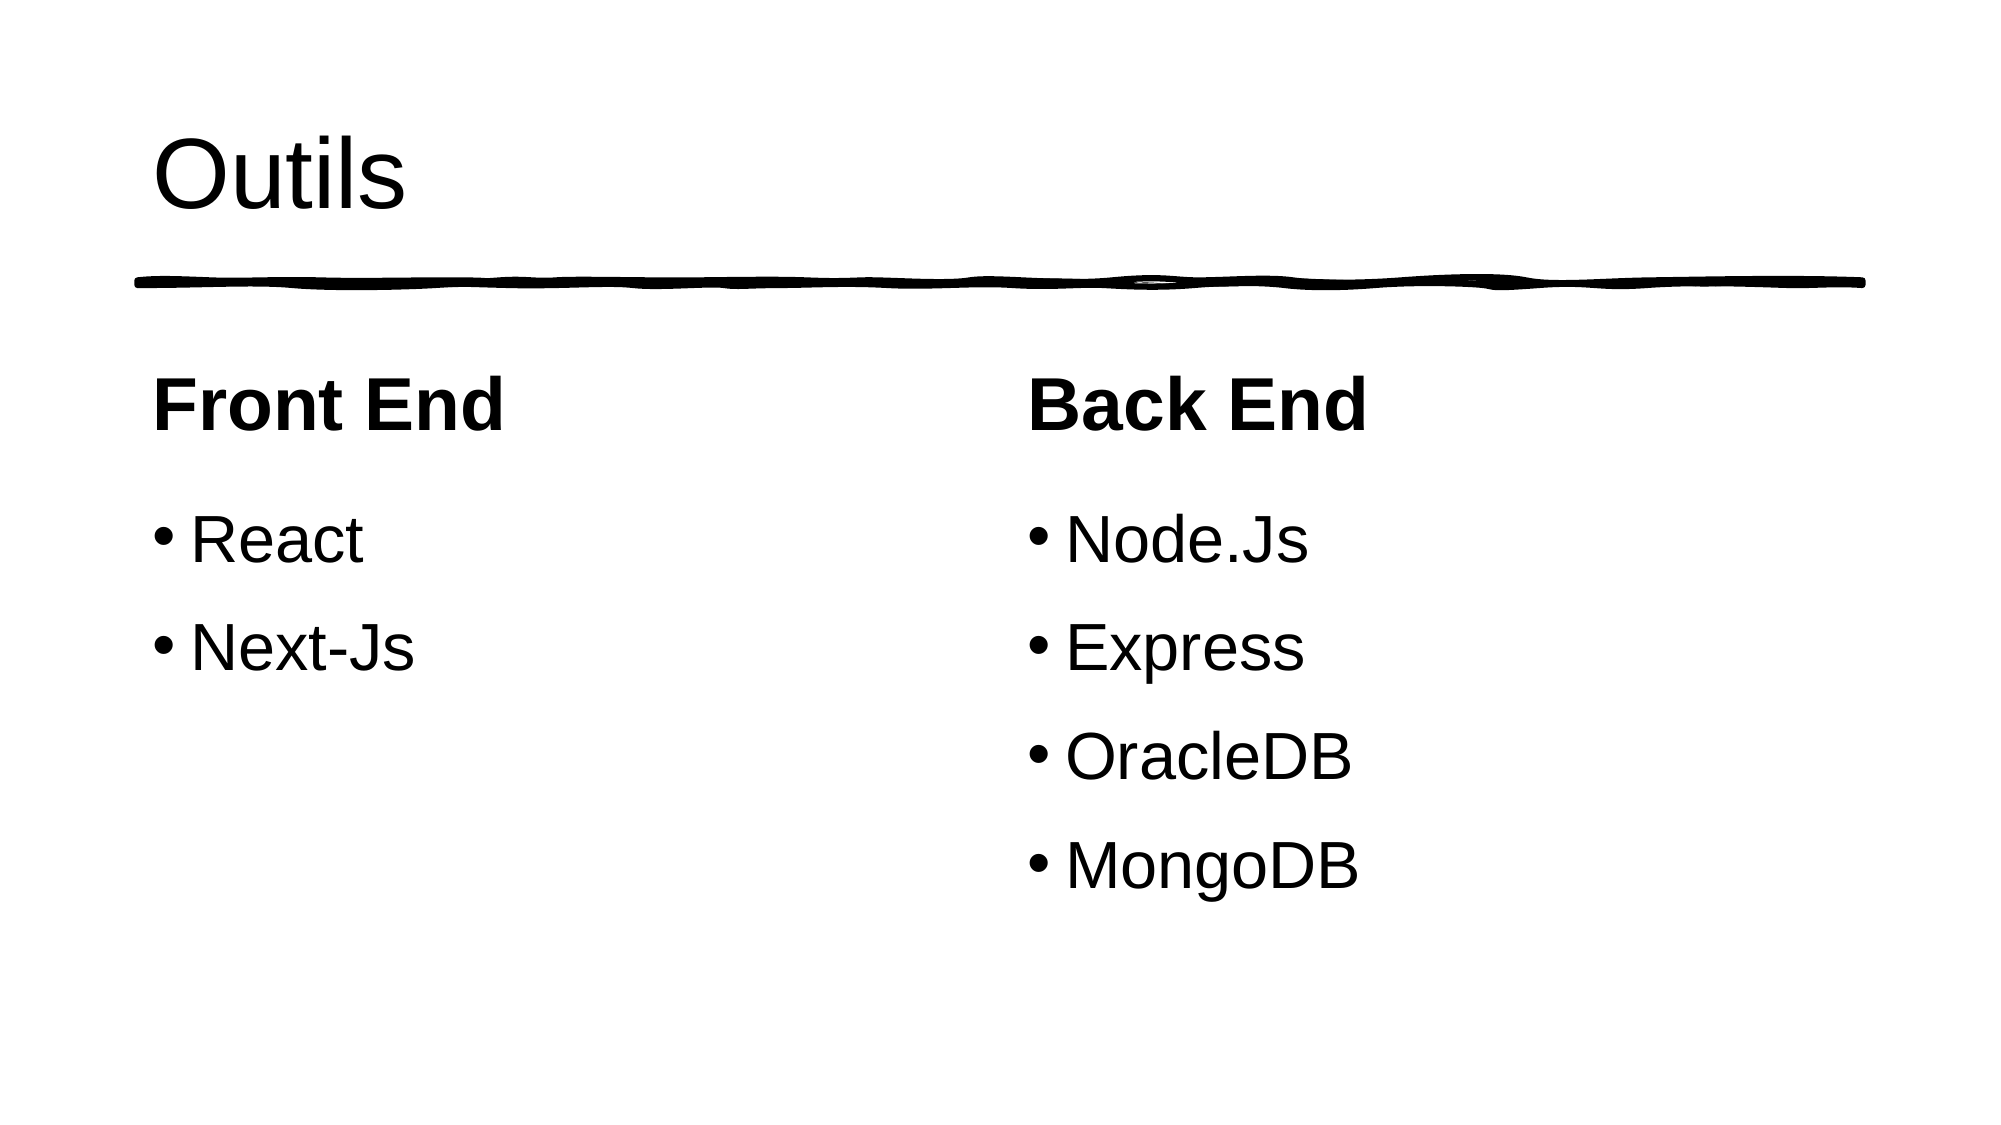

# Outils
Front End
Back End
React
Next-Js
Node.Js
Express
OracleDB
MongoDB